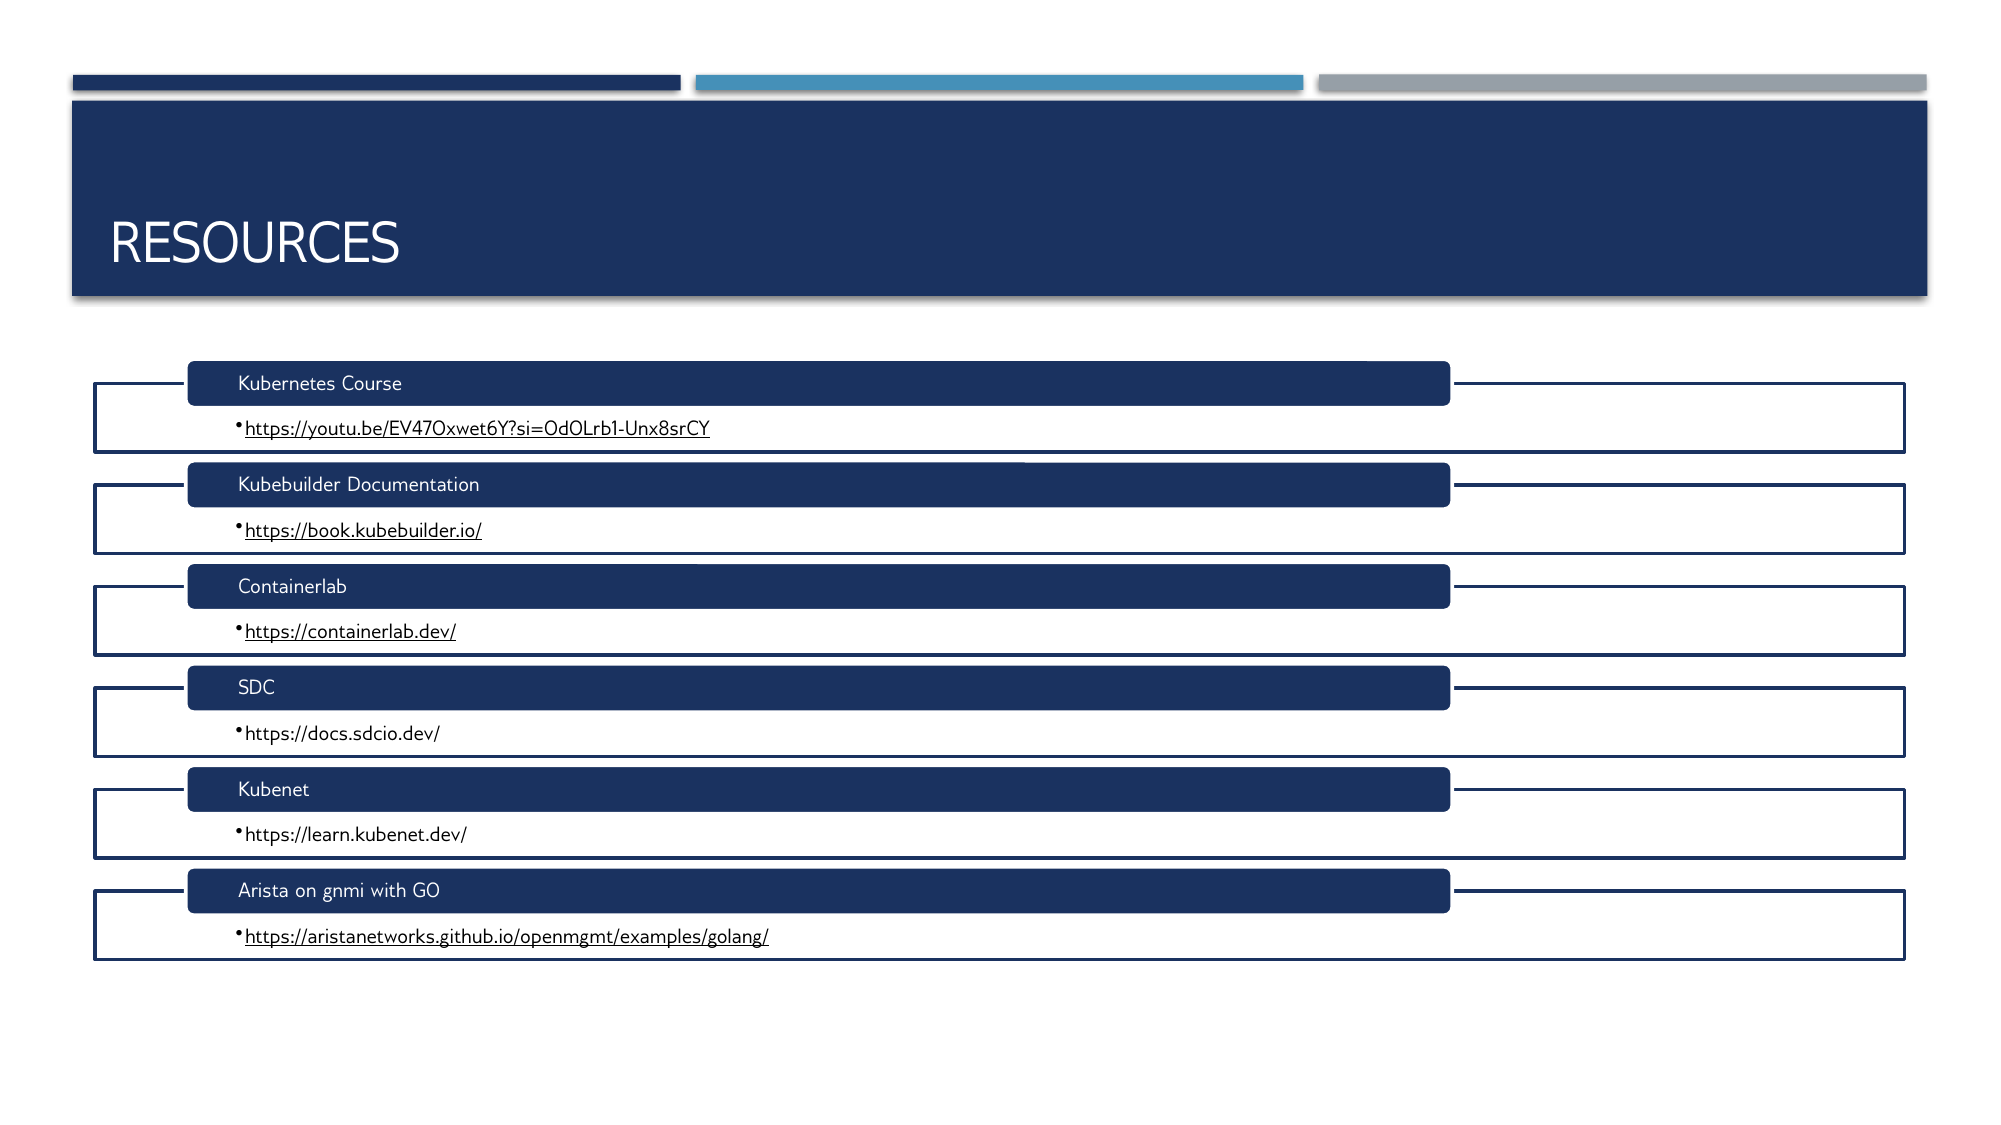

# Resources
https://youtu.be/EV47Oxwet6Y?si=OdOLrb1-Unx8srCY
Kubernetes Course
https://book.kubebuilder.io/
Kubebuilder Documentation
https://containerlab.dev/
Containerlab
https://docs.sdcio.dev/
SDC
https://learn.kubenet.dev/
Kubenet
https://aristanetworks.github.io/openmgmt/examples/golang/
Arista on gnmi with GO